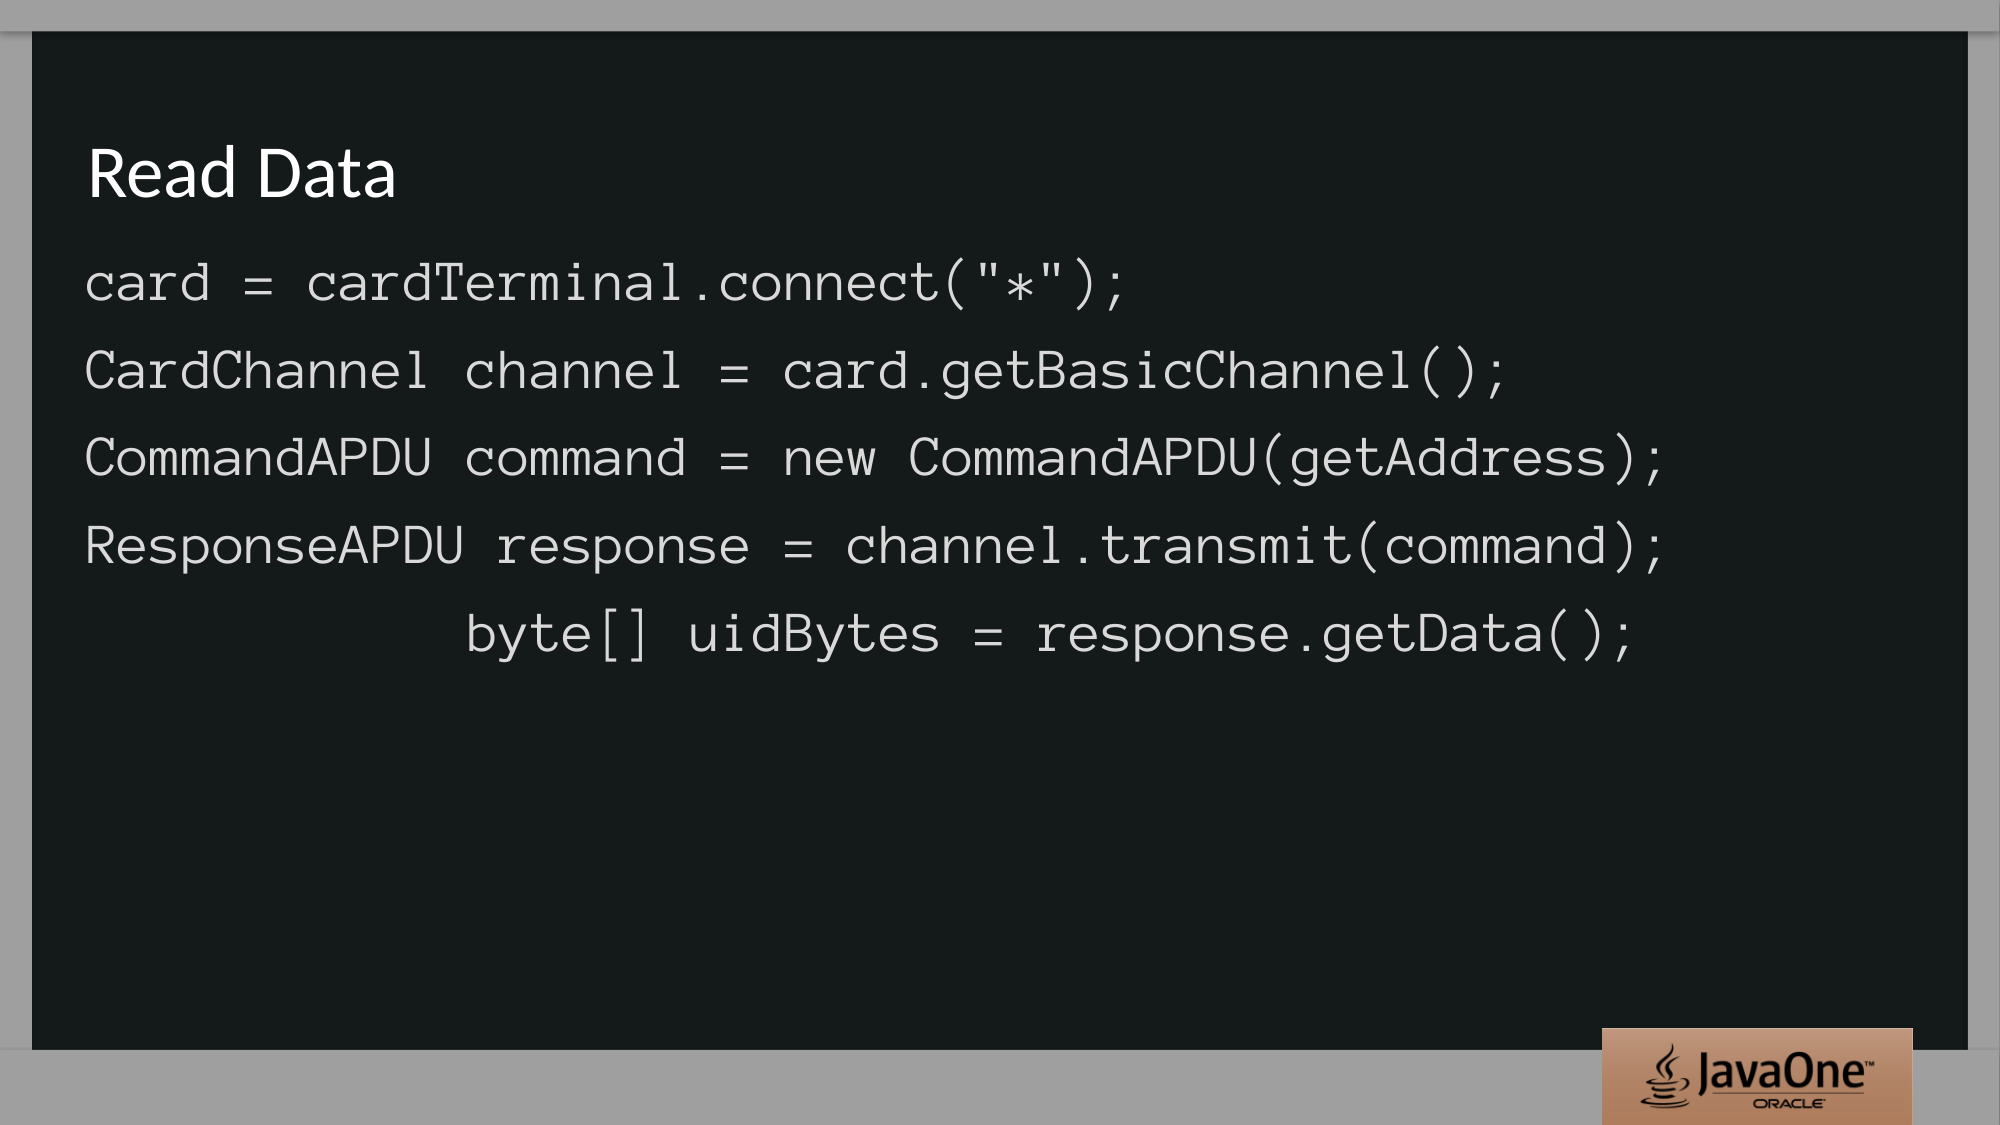

# Read Data
card = cardTerminal.connect("*");
CardChannel channel = card.getBasicChannel();
CommandAPDU command = new CommandAPDU(getAddress);
ResponseAPDU response = channel.transmit(command);
            byte[] uidBytes = response.getData();
30